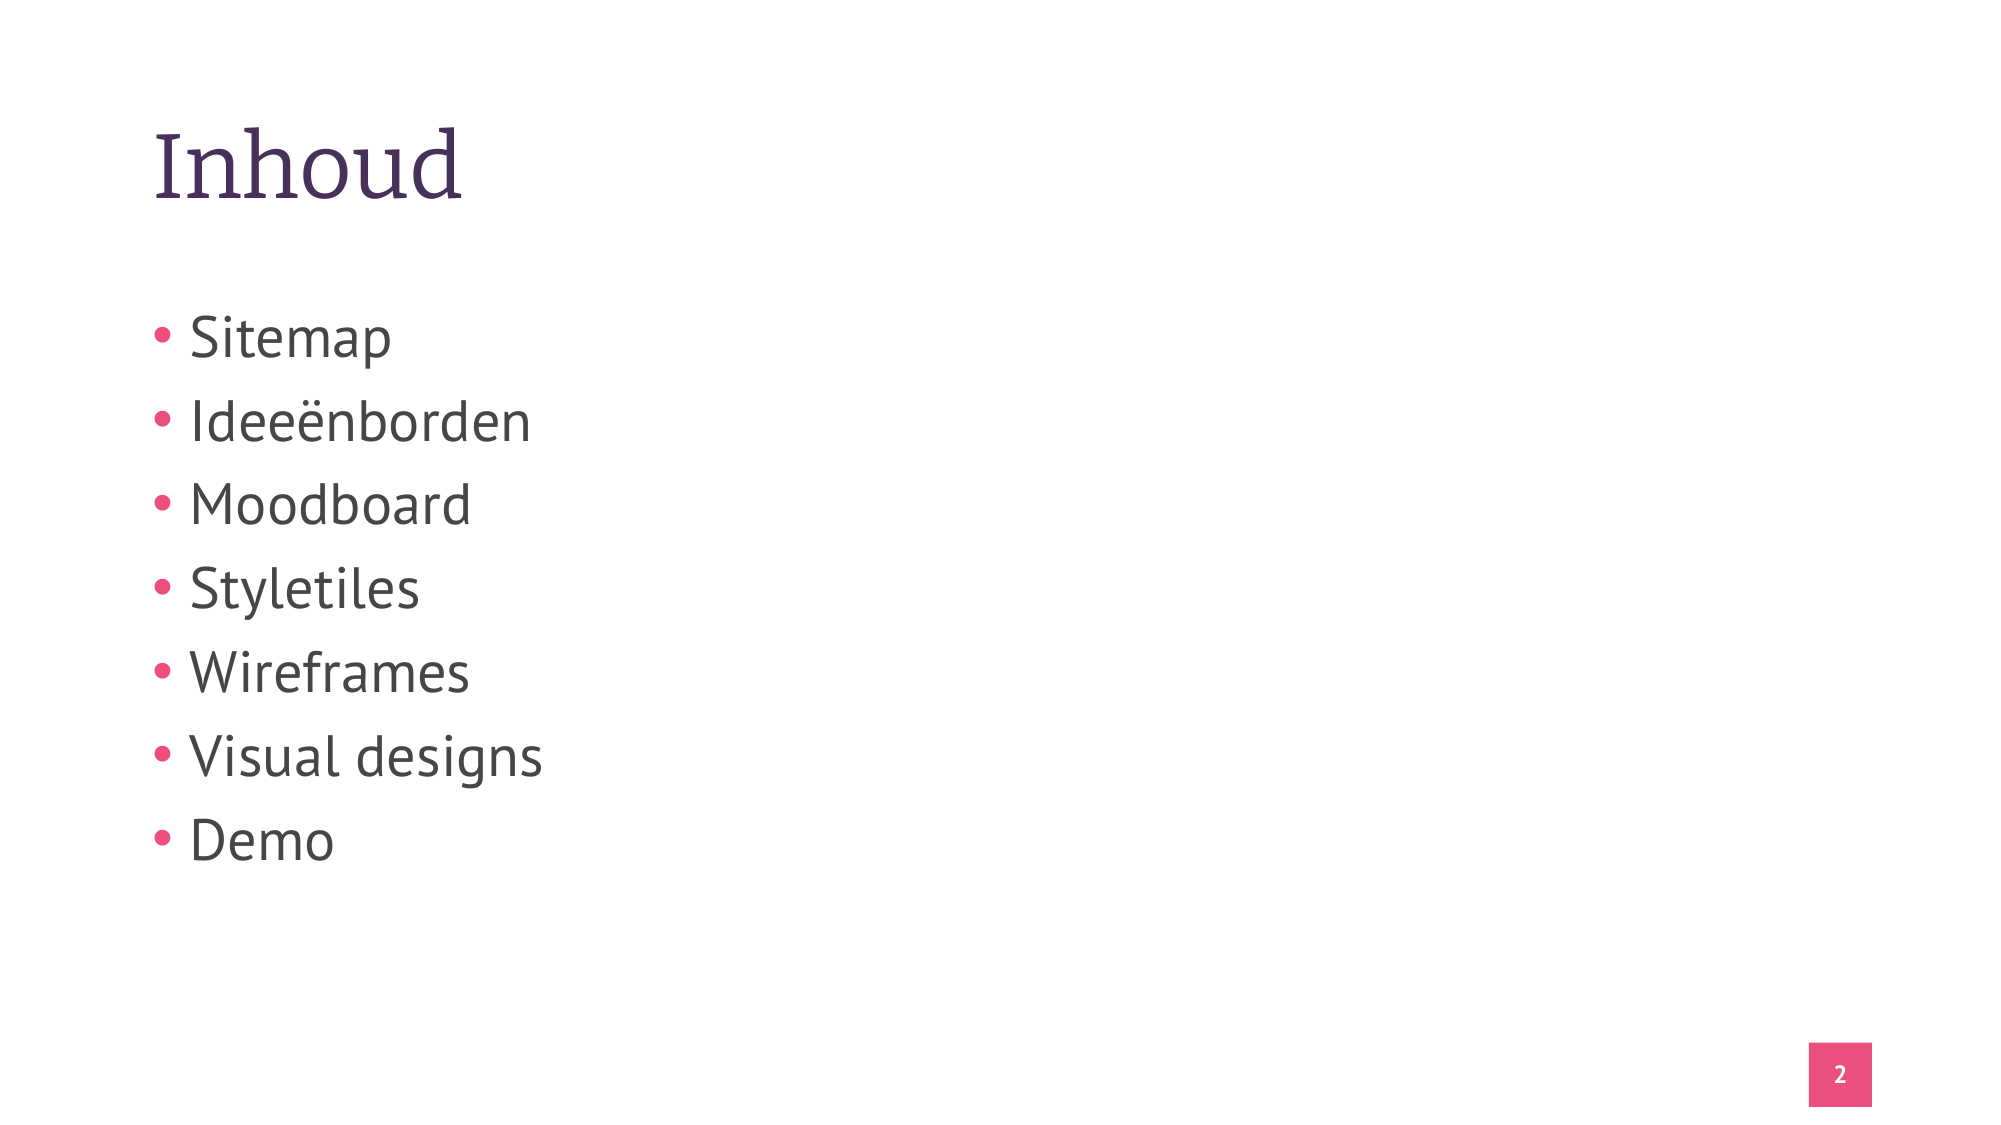

# Inhoud
Sitemap
Ideeënborden
Moodboard
Styletiles
Wireframes
Visual designs
Demo

2